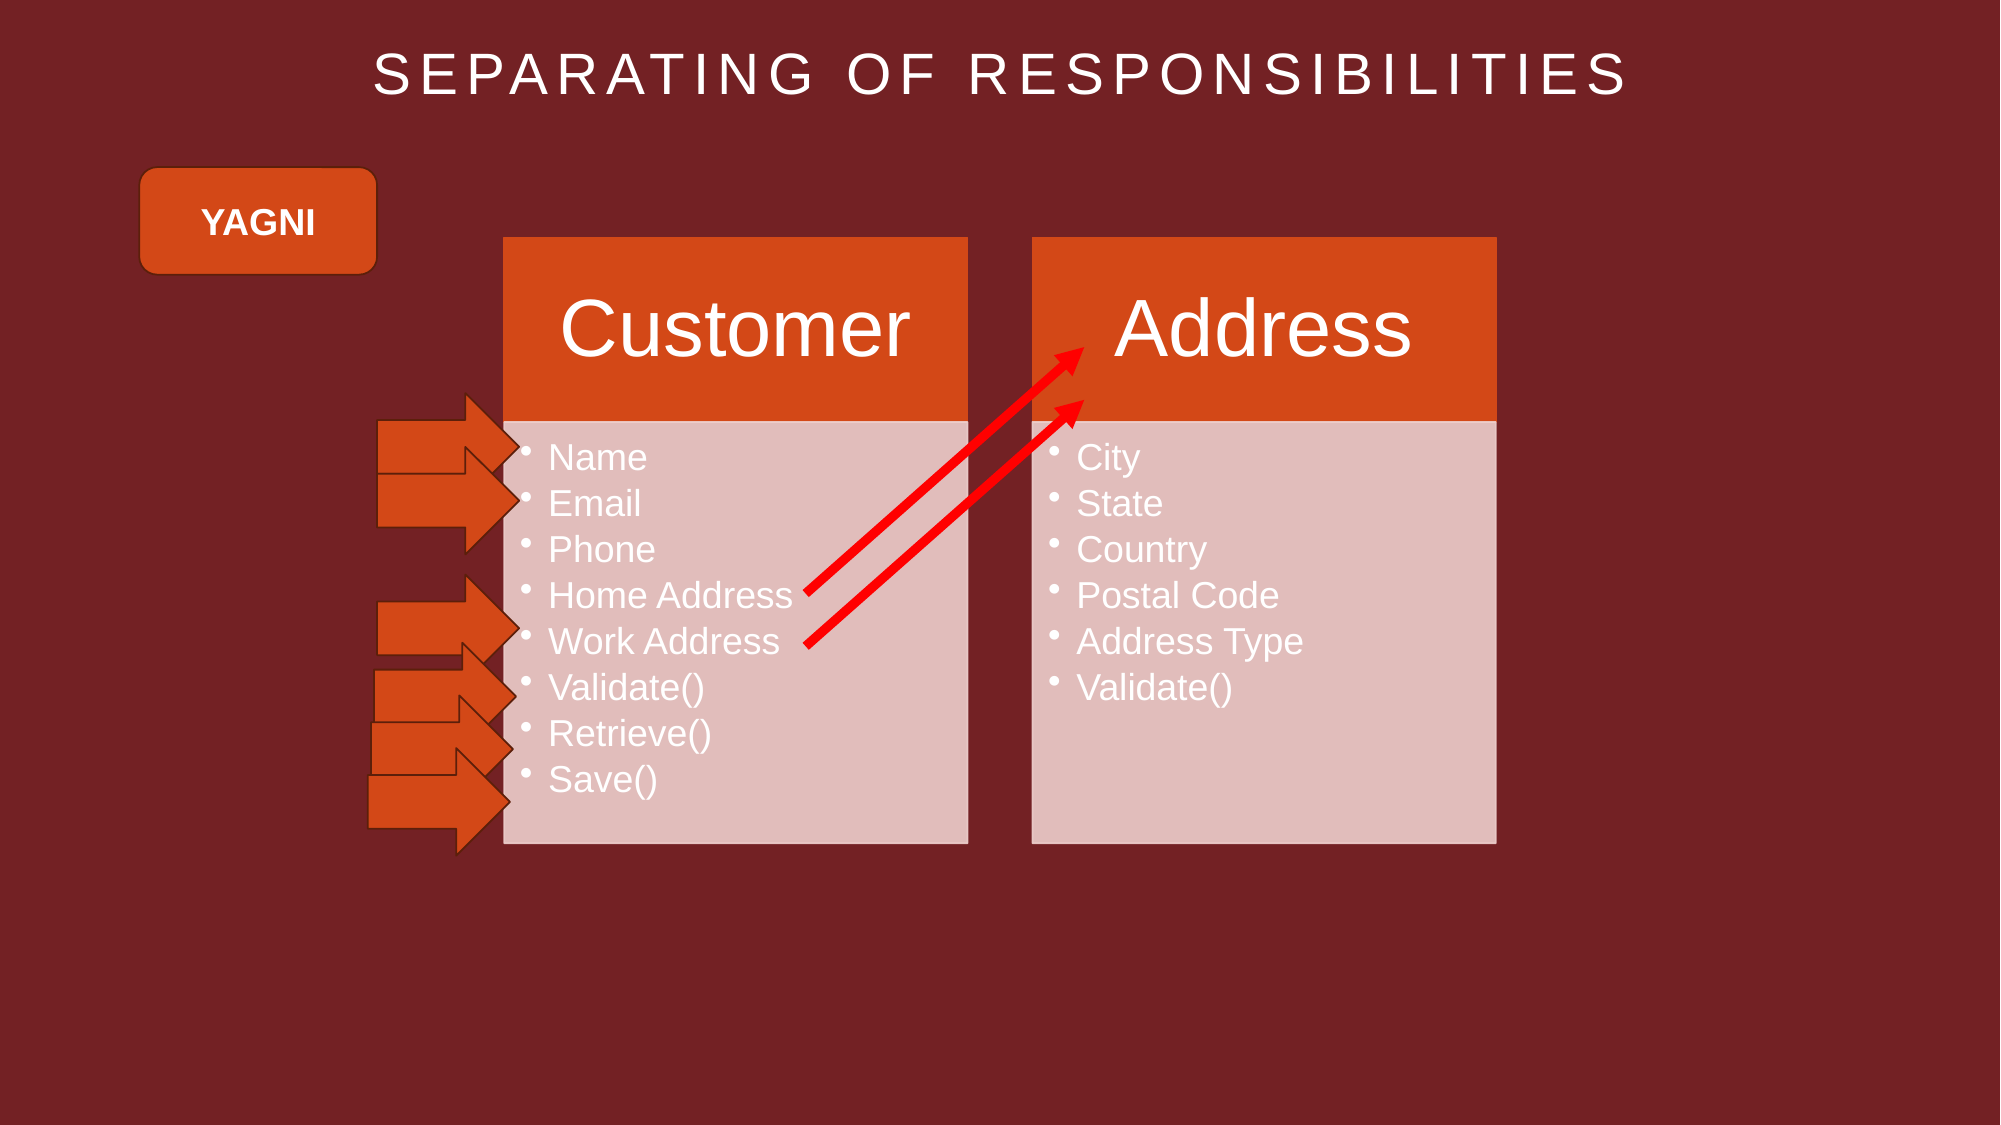

Separating of responsibilities
Customer
Name
Email
Phone
Home Address
Work Address
Validate()
Retrieve()
Save()
Address
City
State
Country
Postal Code
Address Type
Validate()
YAGNI